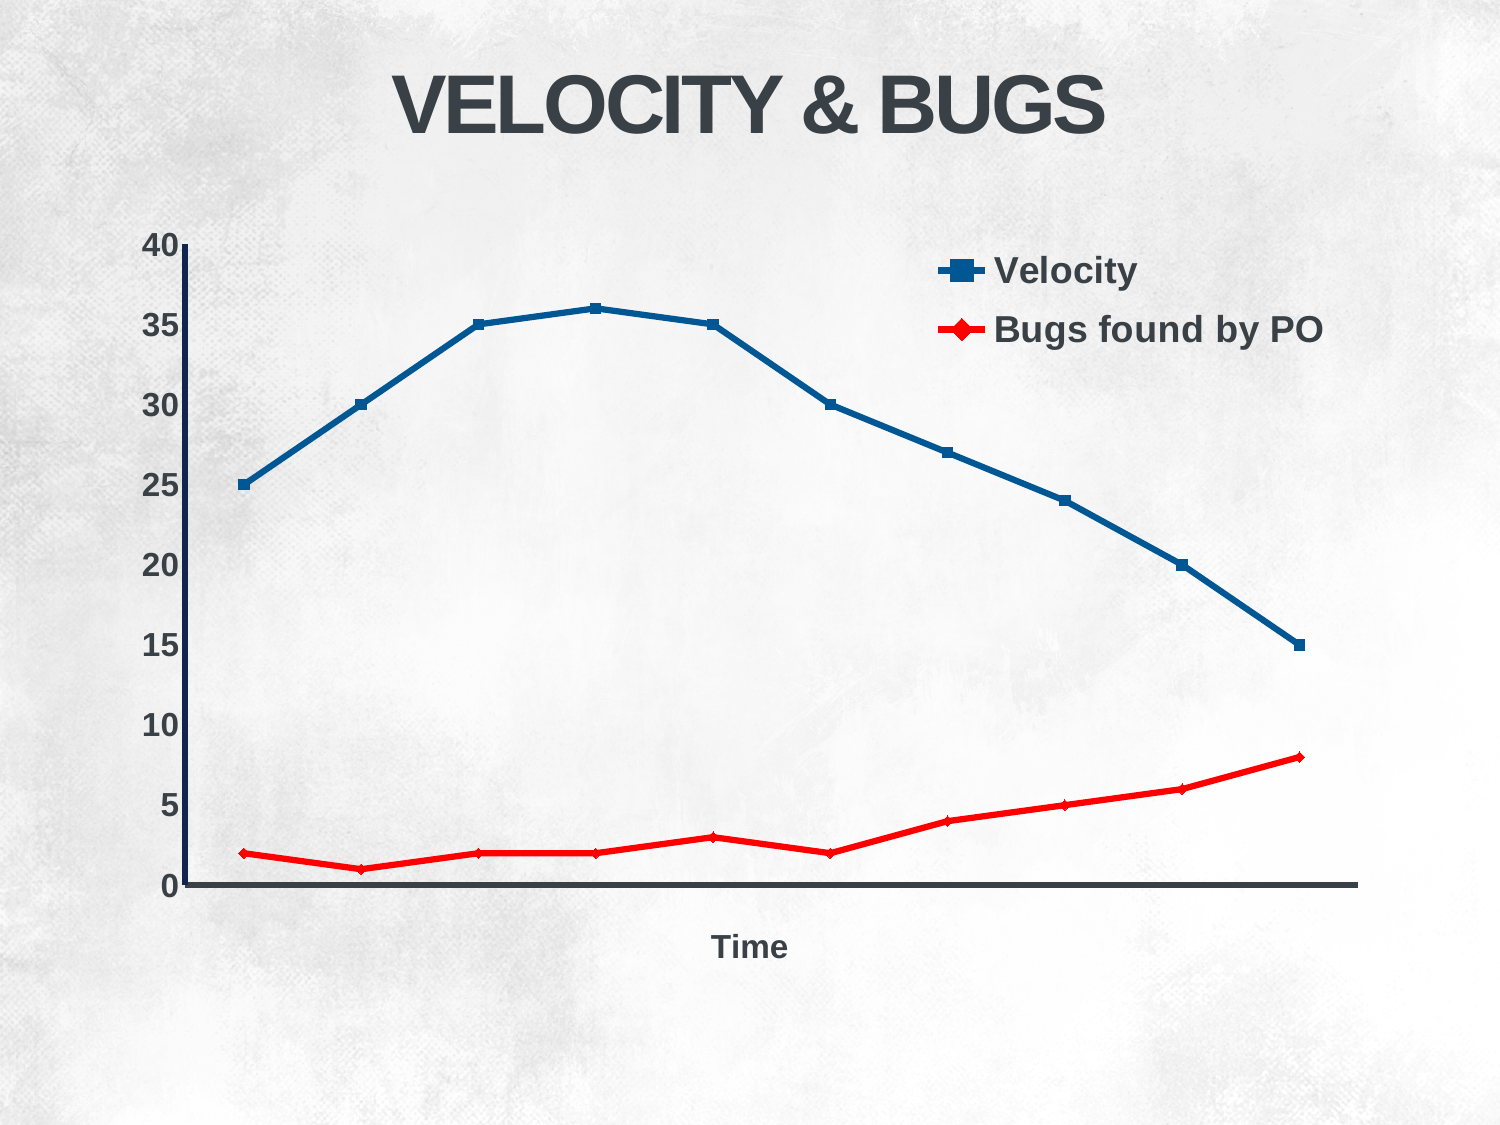

VELOCITY & BUGS

### Chart

| Category | Velocity | Bugs found by PO |
|---|---|---|